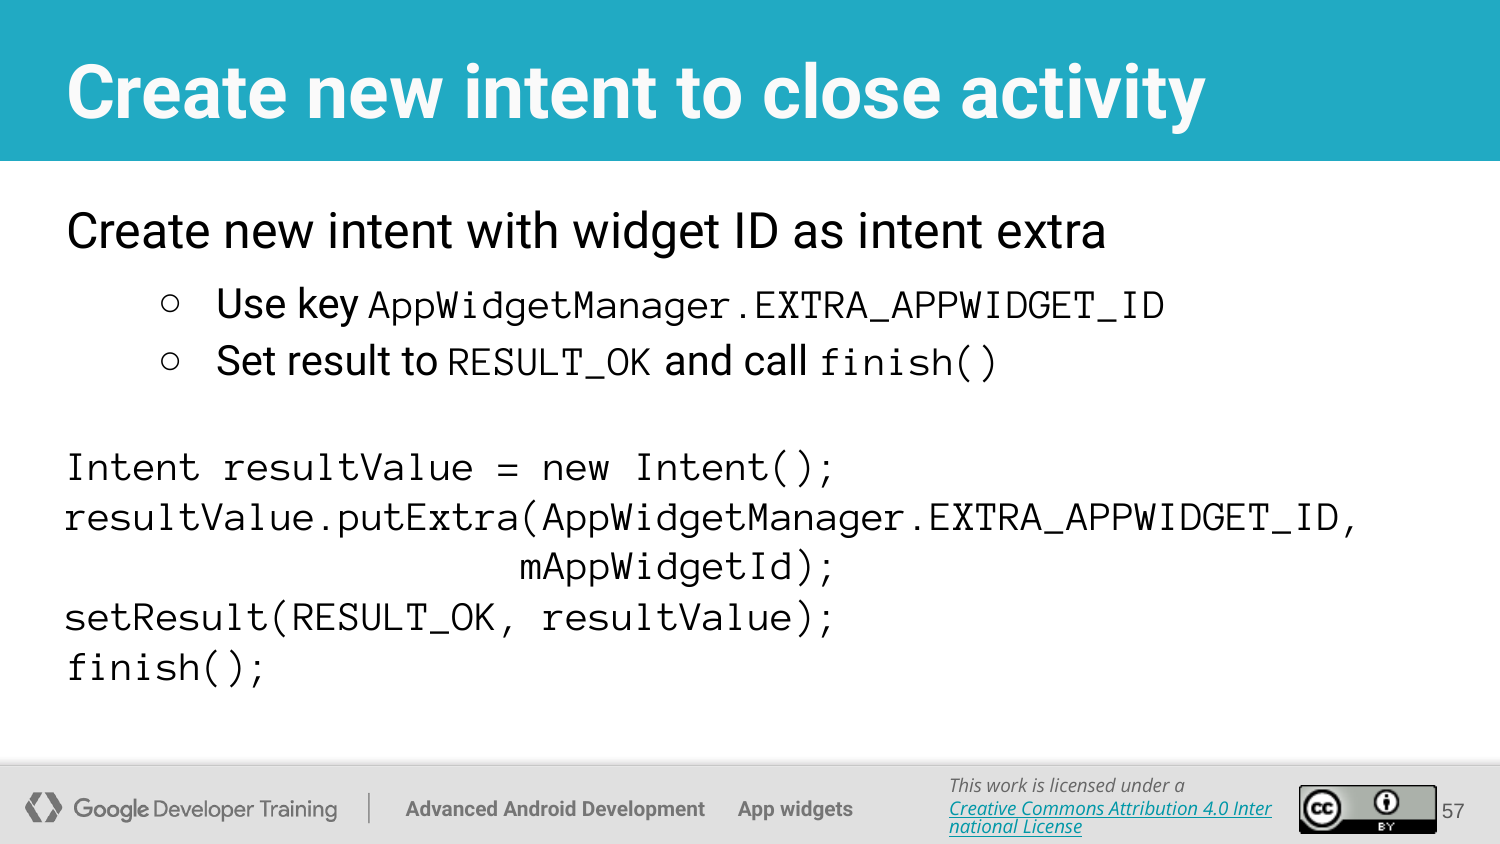

# Create new intent to close activity
Create new intent with widget ID as intent extra
Use key AppWidgetManager.EXTRA_APPWIDGET_ID
Set result to RESULT_OK and call finish()

Intent resultValue = new Intent();
resultValue.putExtra(AppWidgetManager.EXTRA_APPWIDGET_ID,
                    mAppWidgetId);
setResult(RESULT_OK, resultValue);
finish();

57